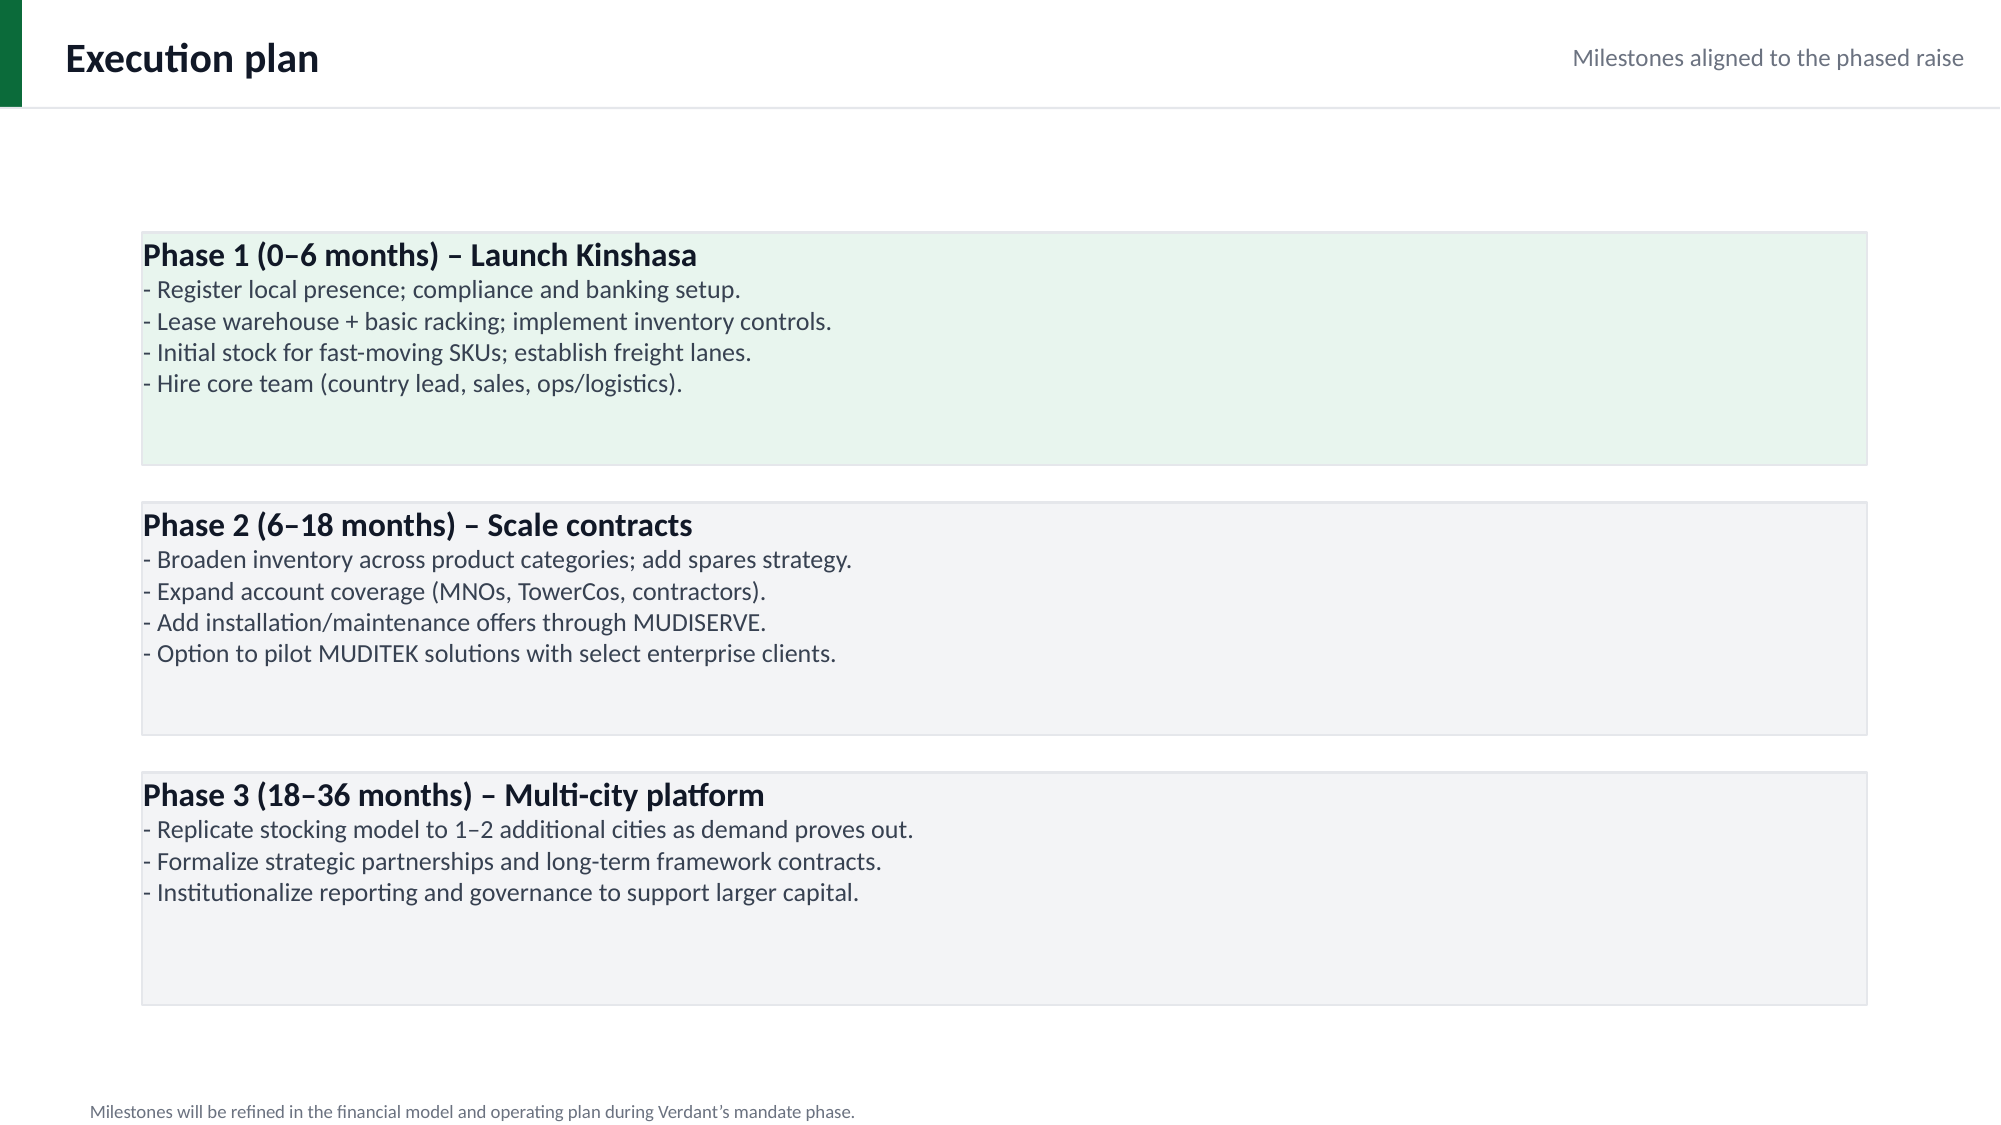

Execution plan
Milestones aligned to the phased raise

Phase 1 (0–6 months) – Launch Kinshasa
- Register local presence; compliance and banking setup.
- Lease warehouse + basic racking; implement inventory controls.
- Initial stock for fast-moving SKUs; establish freight lanes.
- Hire core team (country lead, sales, ops/logistics).
Phase 2 (6–18 months) – Scale contracts
- Broaden inventory across product categories; add spares strategy.
- Expand account coverage (MNOs, TowerCos, contractors).
- Add installation/maintenance offers through MUDISERVE.
- Option to pilot MUDITEK solutions with select enterprise clients.
Phase 3 (18–36 months) – Multi-city platform
- Replicate stocking model to 1–2 additional cities as demand proves out.
- Formalize strategic partnerships and long-term framework contracts.
- Institutionalize reporting and governance to support larger capital.
Milestones will be refined in the financial model and operating plan during Verdant’s mandate phase.